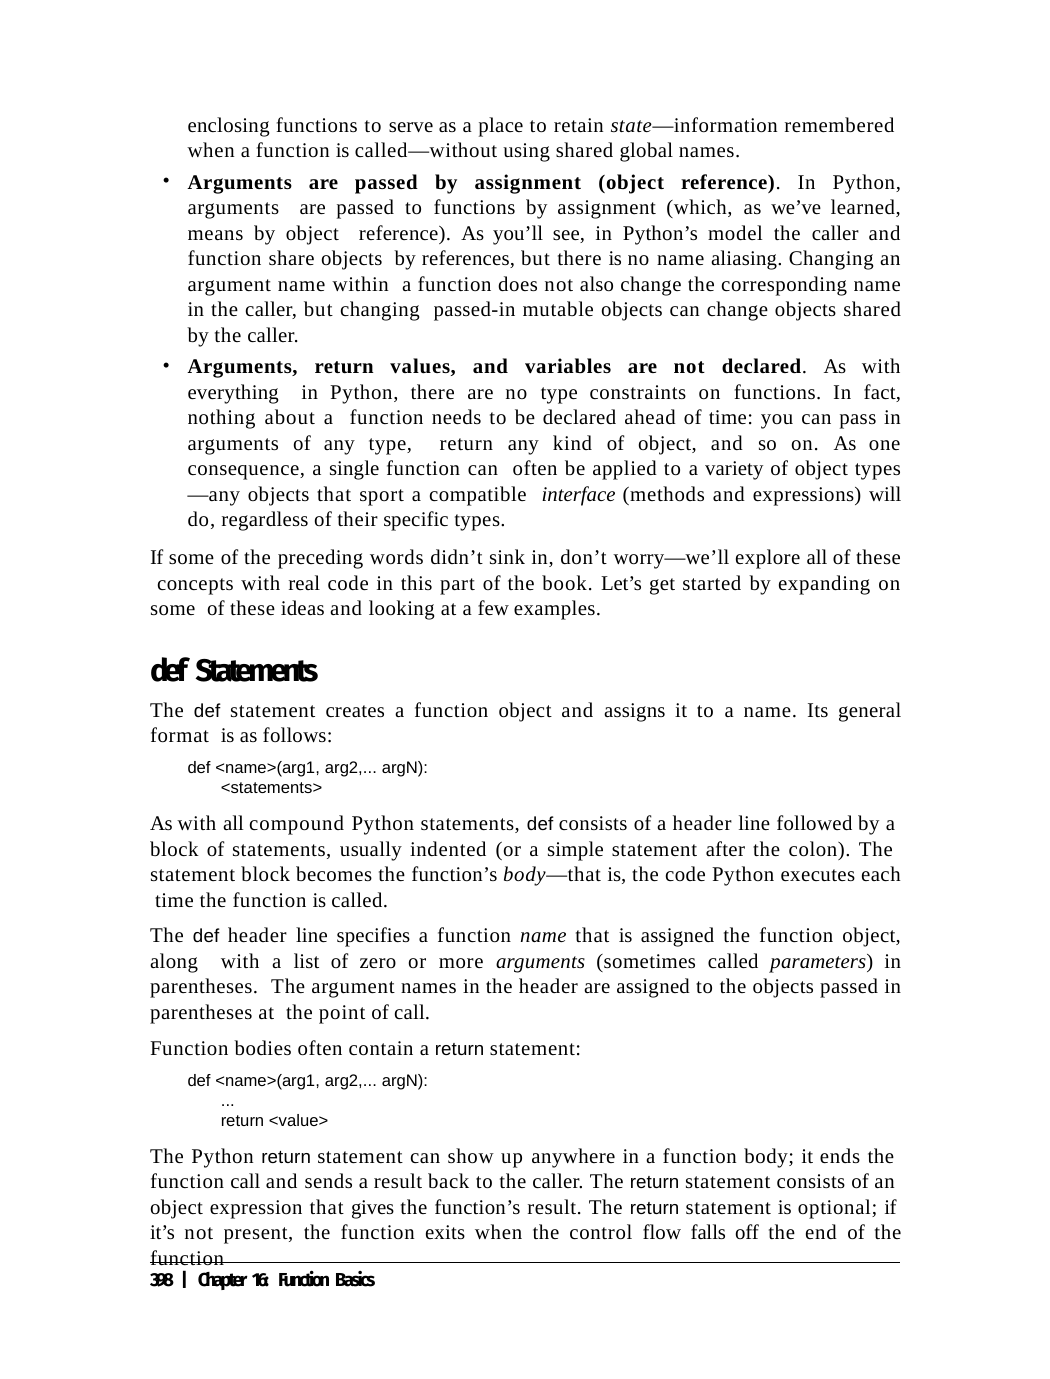

enclosing functions to serve as a place to retain state—information remembered  when a function is called—without using shared global names.
Arguments are passed by assignment (object reference). In Python, arguments  are passed to functions by assignment (which, as we’ve learned, means by object  reference). As you’ll see, in Python’s model the caller and function share objects  by references, but there is no name aliasing. Changing an argument name within  a function does not also change the corresponding name in the caller, but changing  passed-in mutable objects can change objects shared by the caller.
Arguments, return values, and variables are not declared. As with everything  in Python, there are no type constraints on functions. In fact, nothing about a  function needs to be declared ahead of time: you can pass in arguments of any type,  return any kind of object, and so on. As one consequence, a single function can  often be applied to a variety of object types—any objects that sport a compatible  interface (methods and expressions) will do, regardless of their specific types.
If some of the preceding words didn’t sink in, don’t worry—we’ll explore all of these  concepts with real code in this part of the book. Let’s get started by expanding on some  of these ideas and looking at a few examples.

def Statements
The def statement creates a function object and assigns it to a name. Its general format  is as follows:
def <name>(arg1, arg2,... argN):
<statements>
As with all compound Python statements, def consists of a header line followed by a  block of statements, usually indented (or a simple statement after the colon). The  statement block becomes the function’s body—that is, the code Python executes each  time the function is called.
The def header line specifies a function name that is assigned the function object, along  with a list of zero or more arguments (sometimes called parameters) in parentheses.  The argument names in the header are assigned to the objects passed in parentheses at  the point of call.
Function bodies often contain a return statement:
def <name>(arg1, arg2,... argN):
...
return <value>
The Python return statement can show up anywhere in a function body; it ends the  function call and sends a result back to the caller. The return statement consists of an  object expression that gives the function’s result. The return statement is optional; if  it’s not present, the function exits when the control flow falls off the end of the function

398  |  Chapter 16:  Function Basics